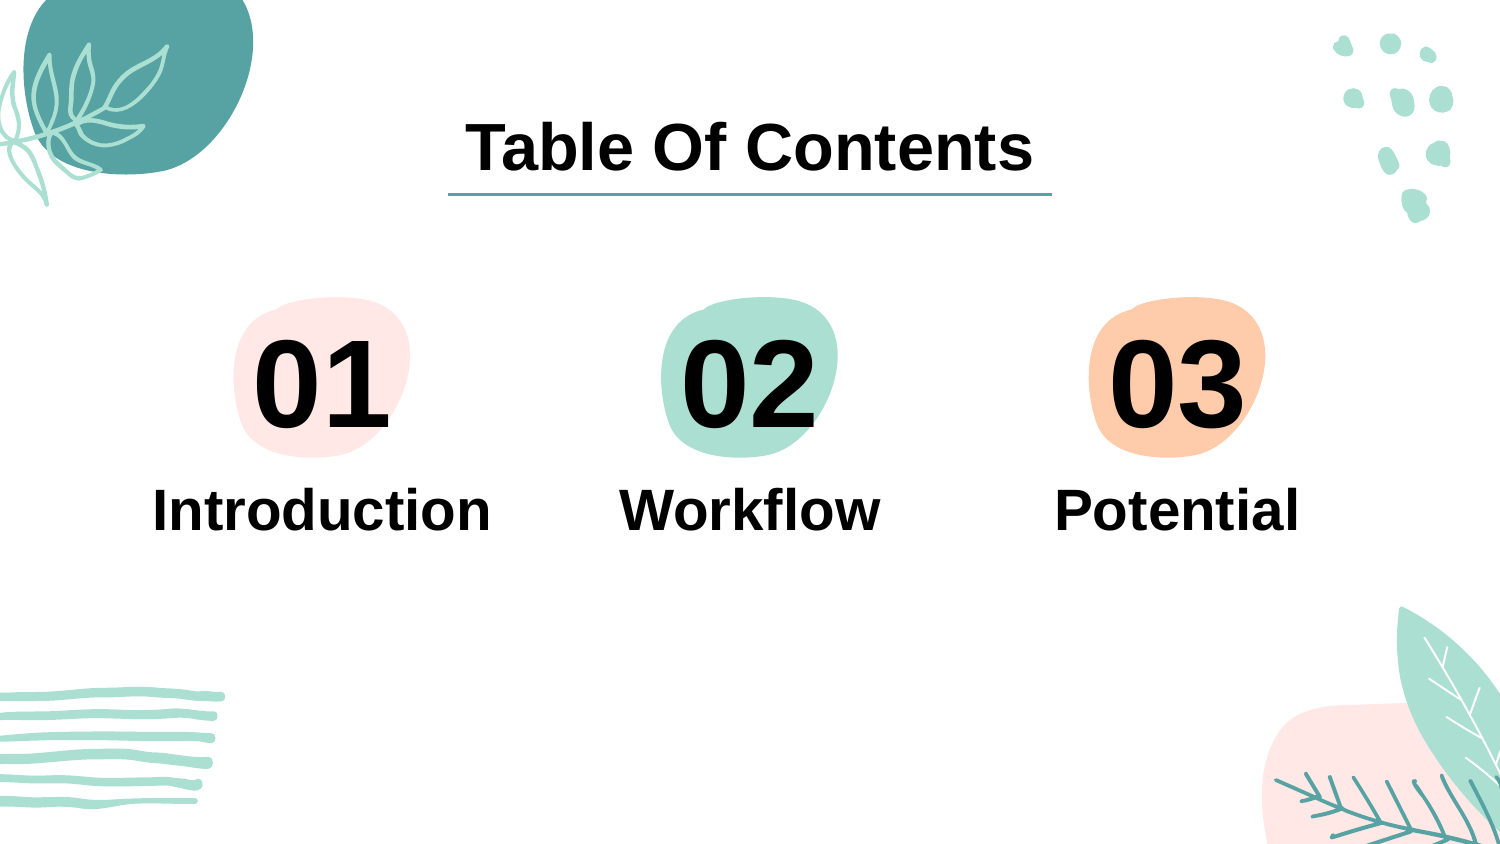

# Table Of Contents

01
02
03
Introduction
Workflow
Potential